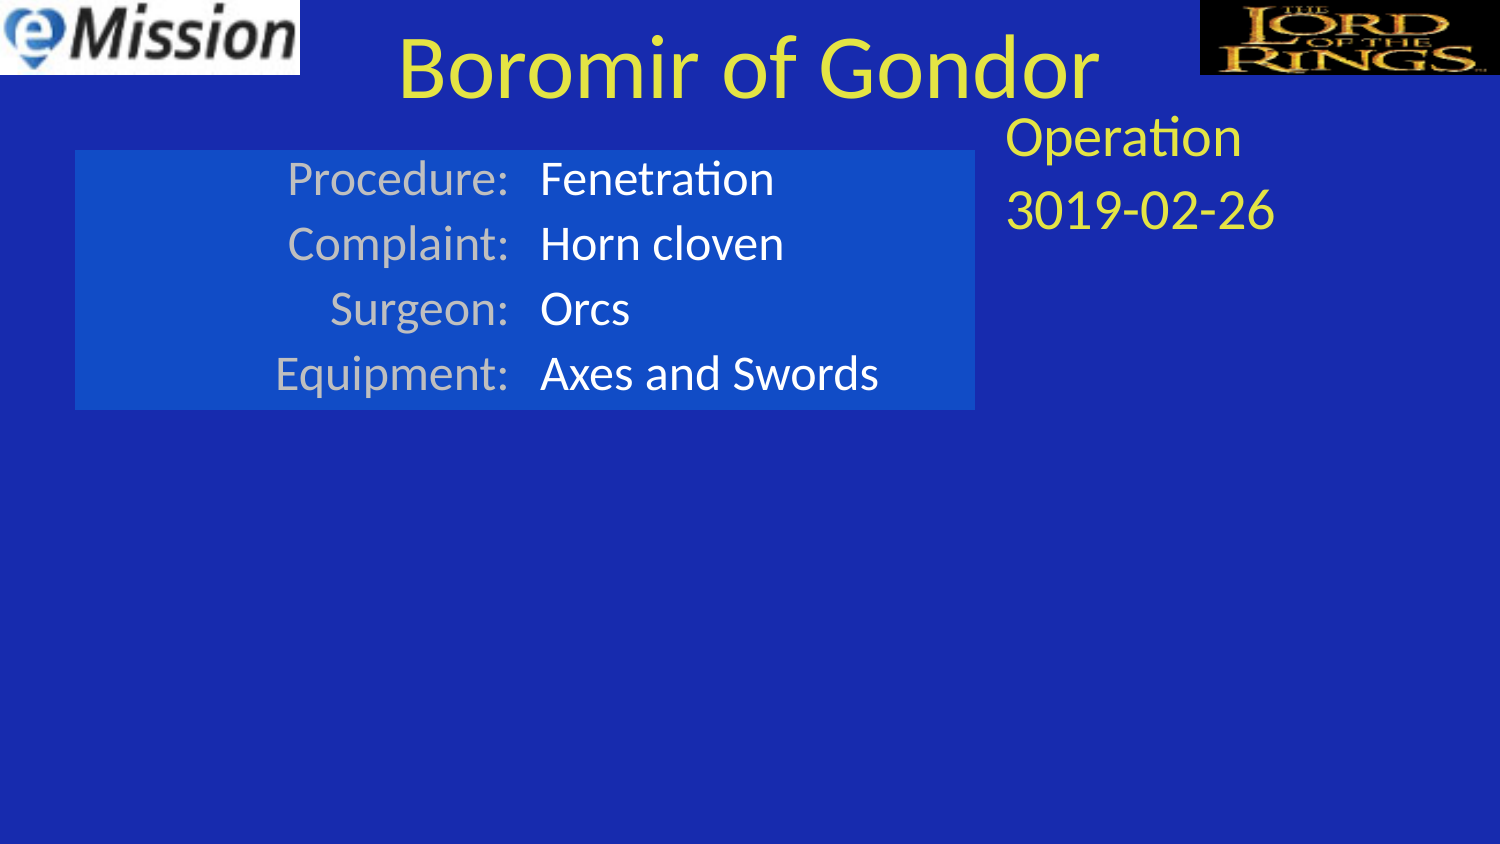

Boromir of Gondor
| Operation |
| --- |
| 3019-02-26 |
| Procedure: | Fenetration |
| --- | --- |
| Complaint: | Horn cloven |
| Surgeon: | Orcs |
| Equipment: | Axes and Swords |